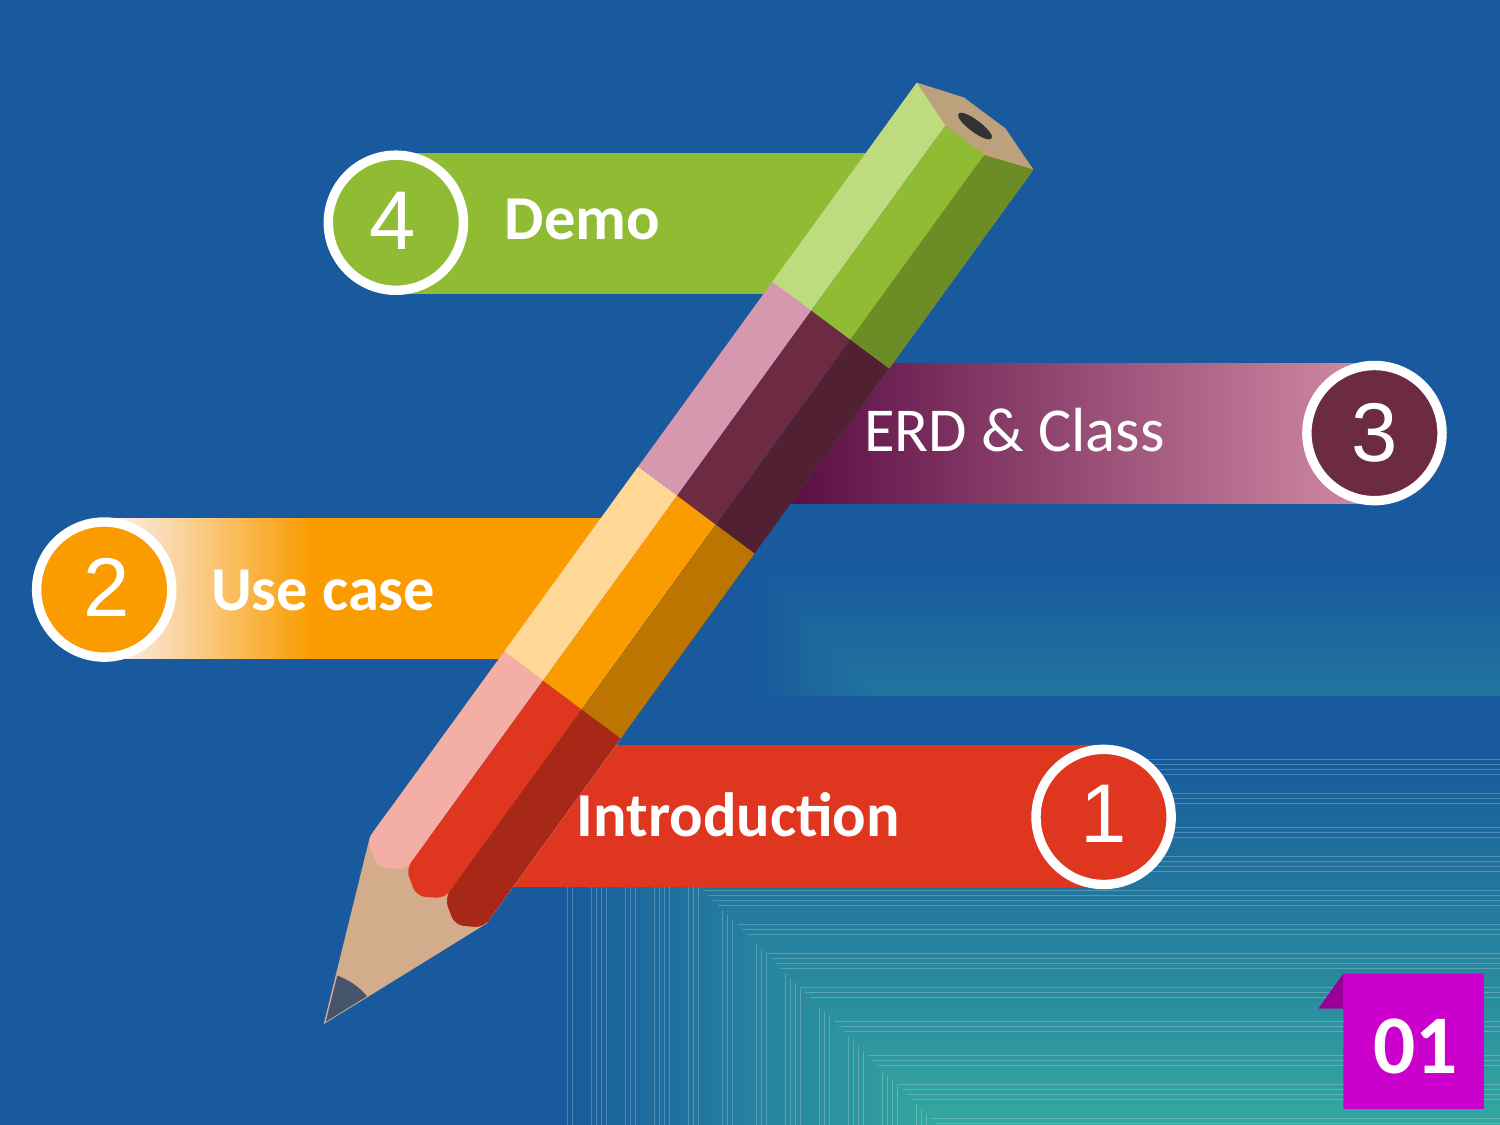

4
 Demo

3

ERD & Class
WEB PROGRAMMING
Final Project:
“Departmental Store Management”

2

    Use case

1

Introduction

01

Students:

17110003
17110076

Trịnh Minh Anh
Lê Đức Thịnh

Lecturer: Mr. Nguyễn Đức Khoan